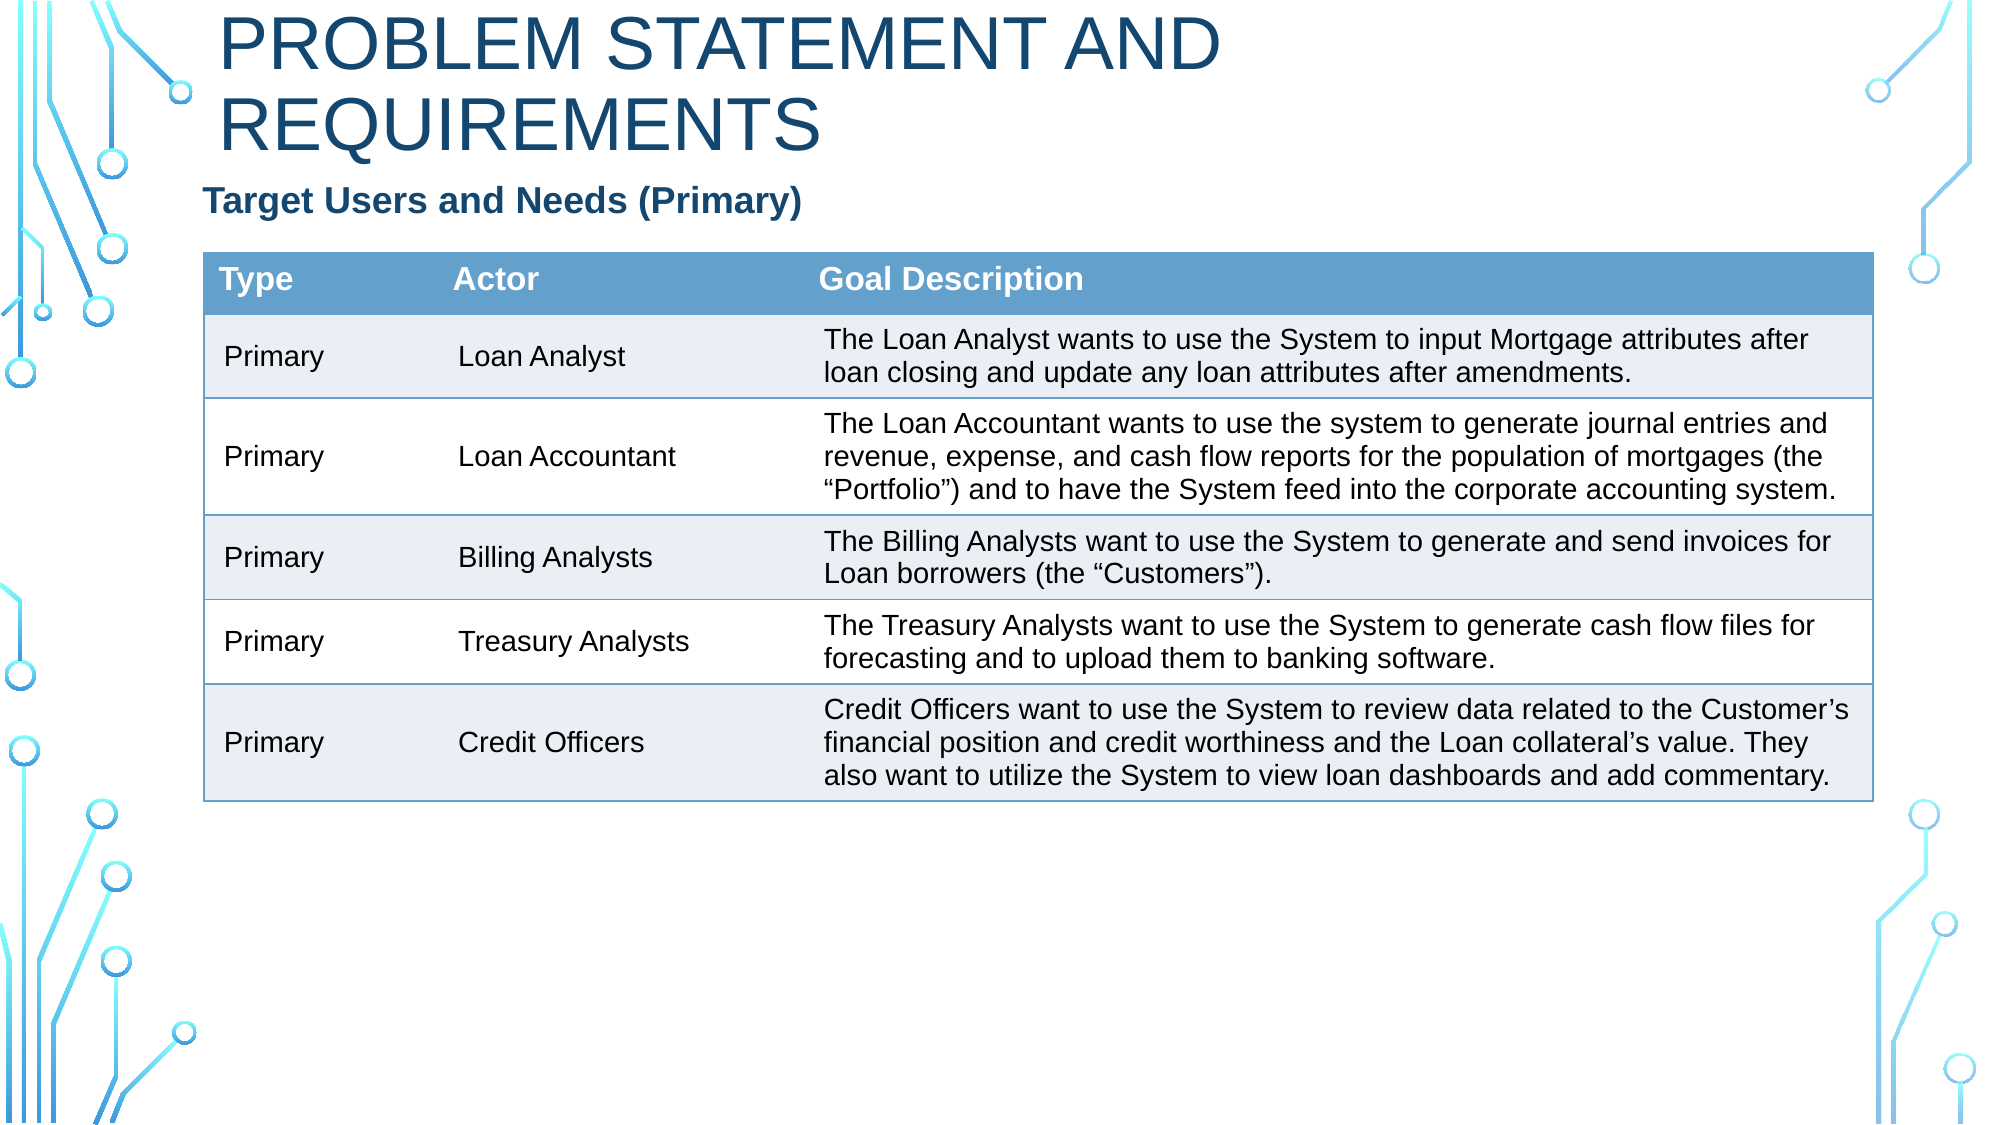

# Problem statement and requirements
Target Users and Needs (Primary)

| Type | Actor | Goal Description |
| --- | --- | --- |
| Primary | Loan Analyst | The Loan Analyst wants to use the System to input Mortgage attributes after loan closing and update any loan attributes after amendments. |
| Primary | Loan Accountant | The Loan Accountant wants to use the system to generate journal entries and revenue, expense, and cash flow reports for the population of mortgages (the “Portfolio”) and to have the System feed into the corporate accounting system. |
| Primary | Billing Analysts | The Billing Analysts want to use the System to generate and send invoices for Loan borrowers (the “Customers”). |
| Primary | Treasury Analysts | The Treasury Analysts want to use the System to generate cash flow files for forecasting and to upload them to banking software. |
| Primary | Credit Officers | Credit Officers want to use the System to review data related to the Customer’s financial position and credit worthiness and the Loan collateral’s value. They also want to utilize the System to view loan dashboards and add commentary. |
6
10/13/2024